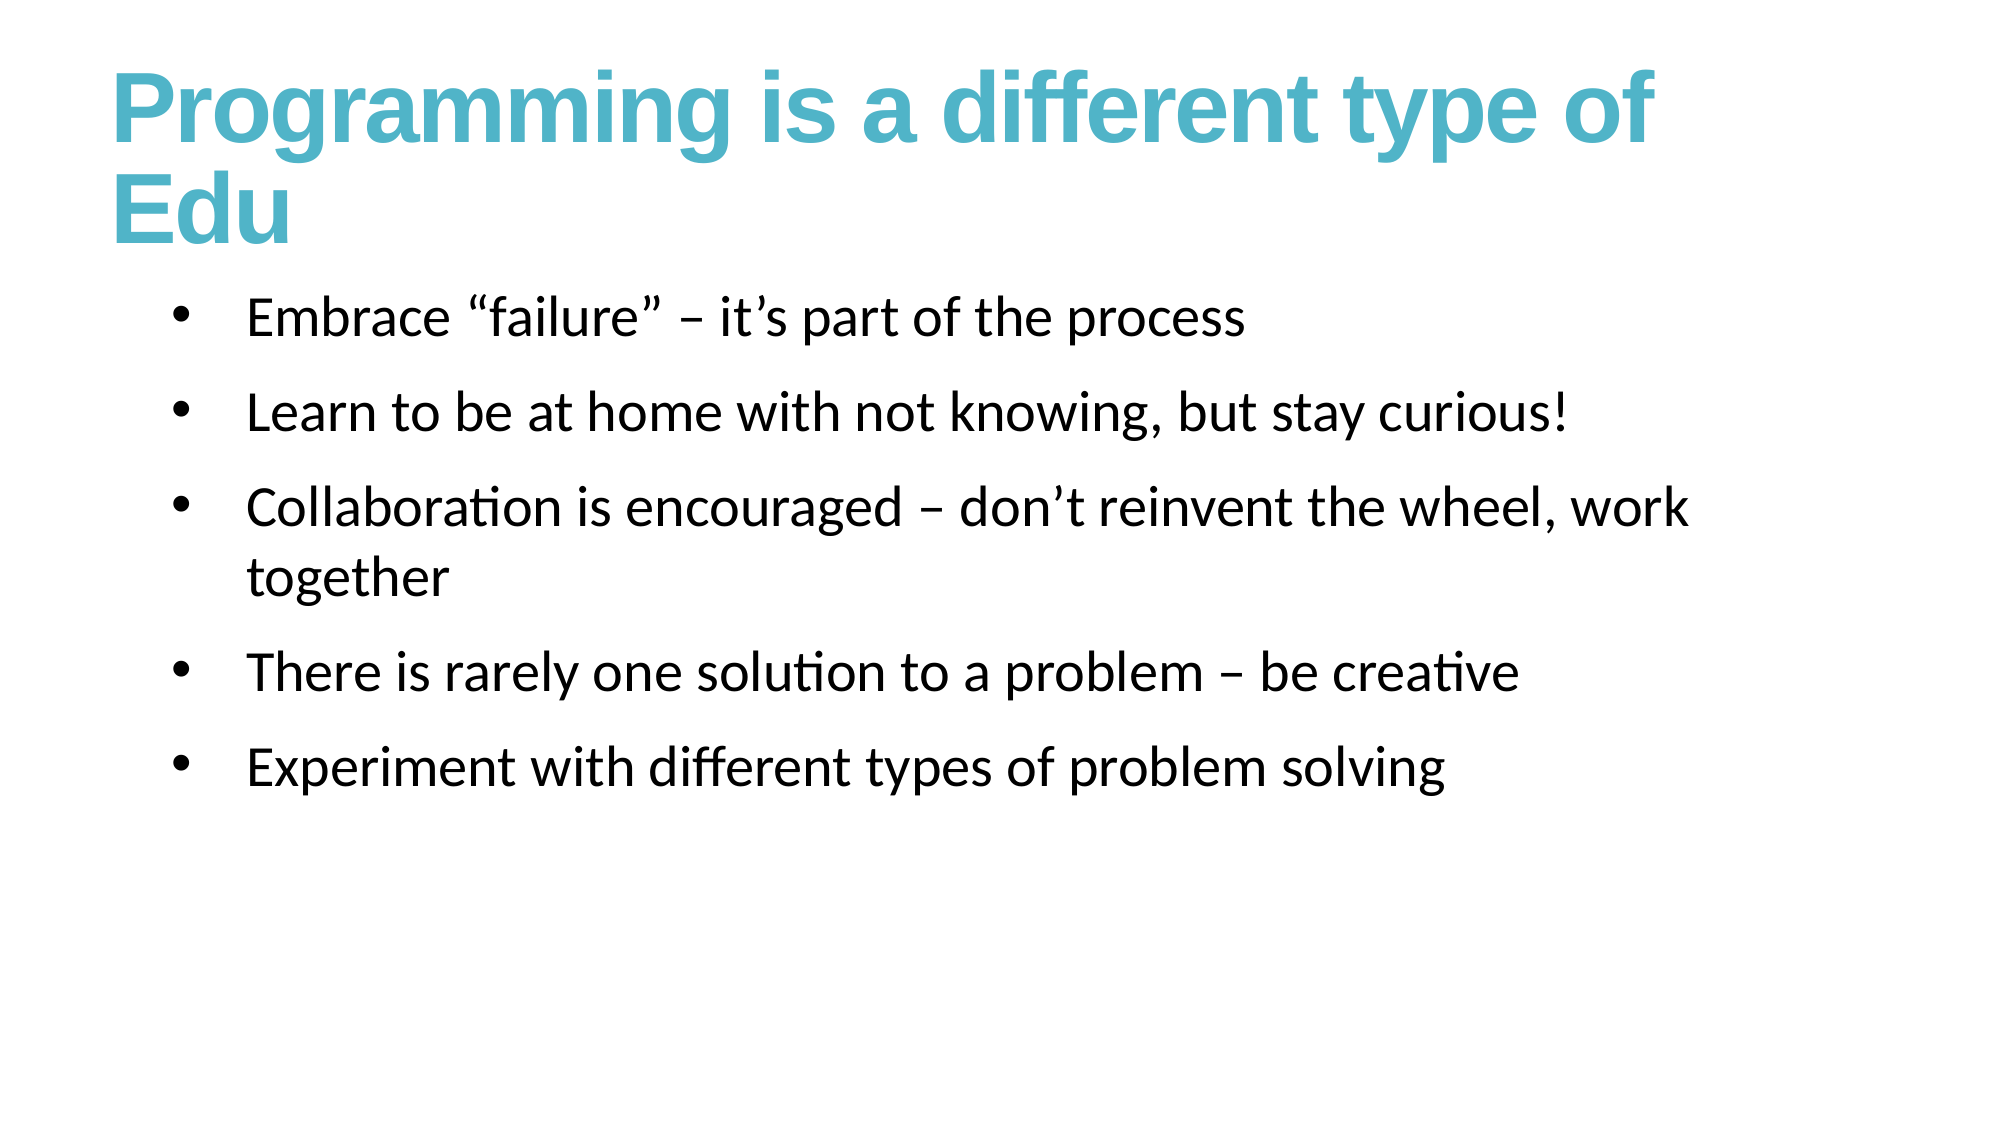

# Programming is a different type of Edu
Embrace “failure” – it’s part of the process
Learn to be at home with not knowing, but stay curious!
Collaboration is encouraged – don’t reinvent the wheel, work together
There is rarely one solution to a problem – be creative
Experiment with different types of problem solving